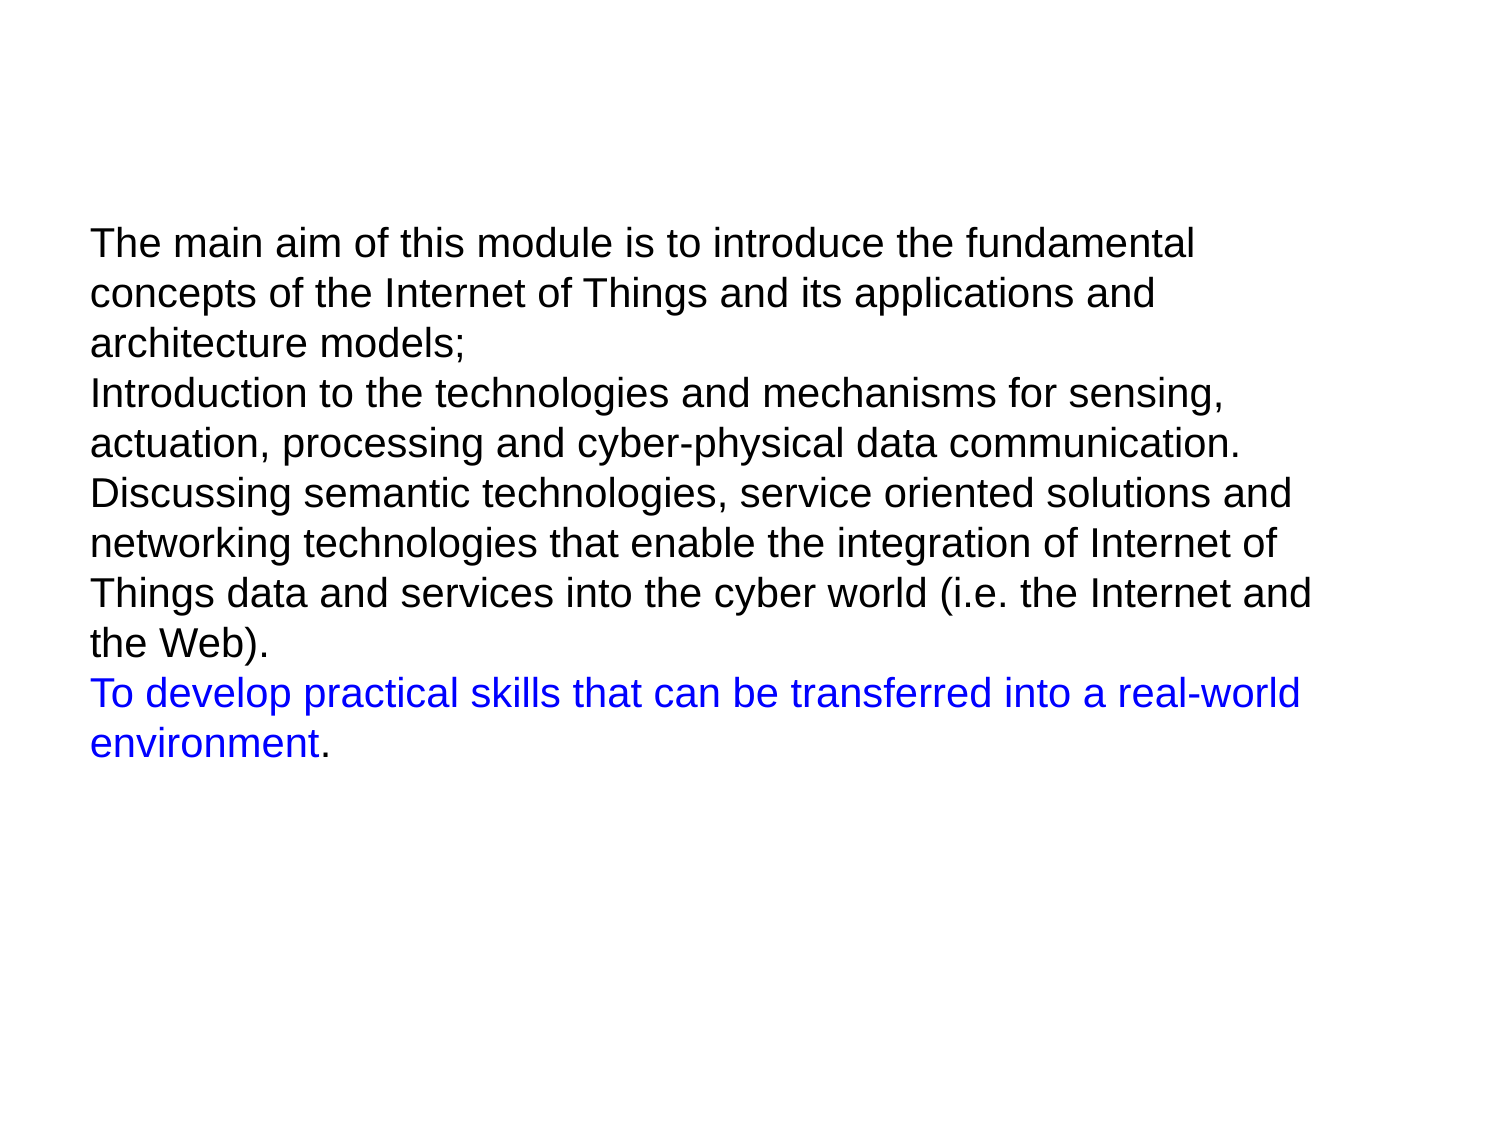

Module Aims
The main aim of this module is to introduce the fundamental concepts of the Internet of Things and its applications and architecture models;
Introduction to the technologies and mechanisms for sensing, actuation, processing and cyber-physical data communication.
Discussing semantic technologies, service oriented solutions and networking technologies that enable the integration of Internet of Things data and services into the cyber world (i.e. the Internet and the Web).
To develop practical skills that can be transferred into a real-world environment.